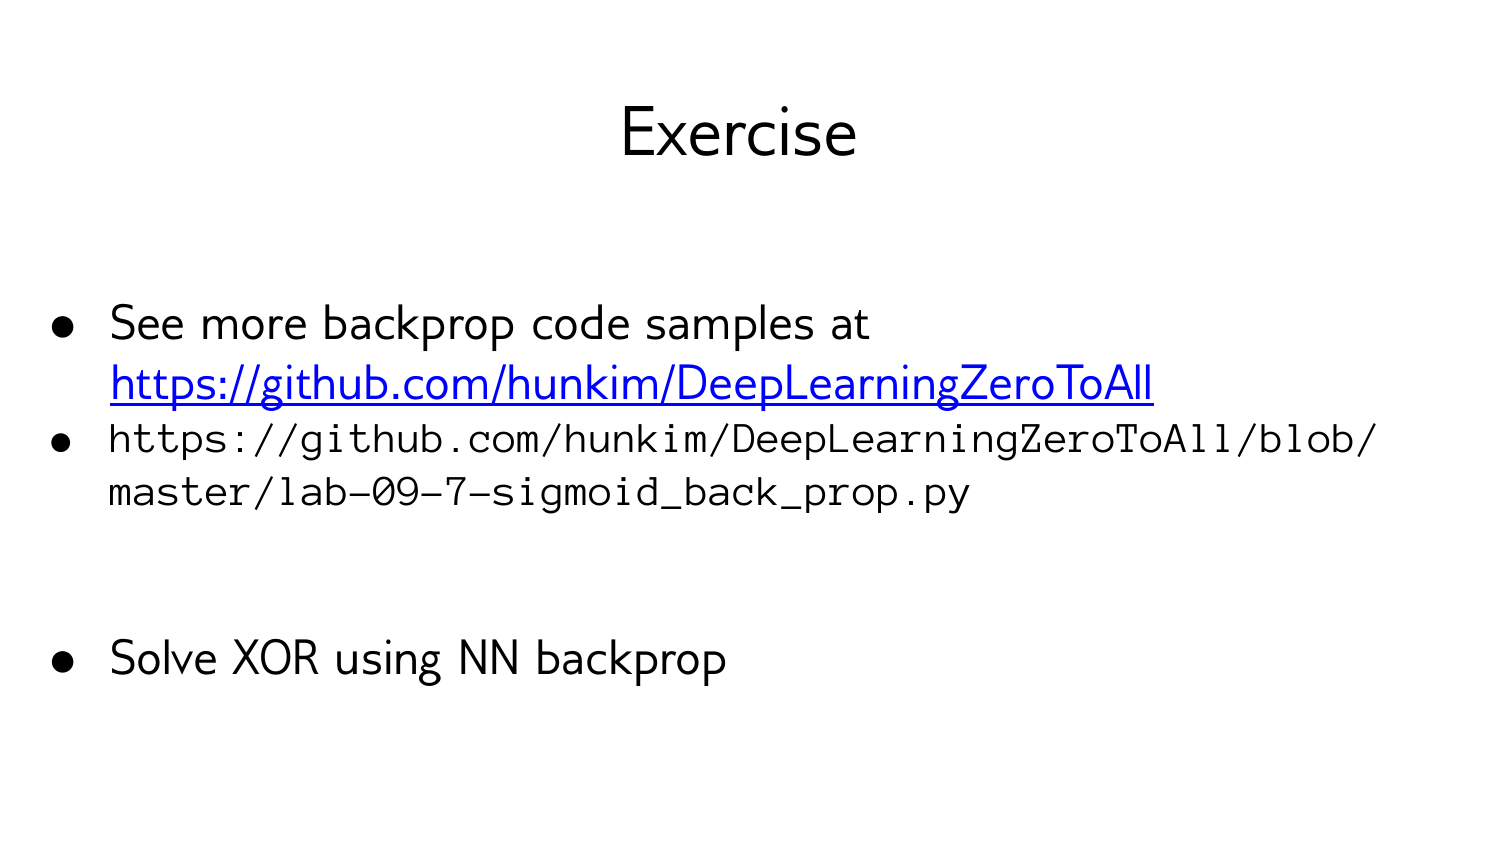

# Exercise
See more backprop code samples at https://github.com/hunkim/DeepLearningZeroToAll
https://github.com/hunkim/DeepLearningZeroToAll/blob/master/lab-09-7-sigmoid_back_prop.py

Solve XOR using NN backprop